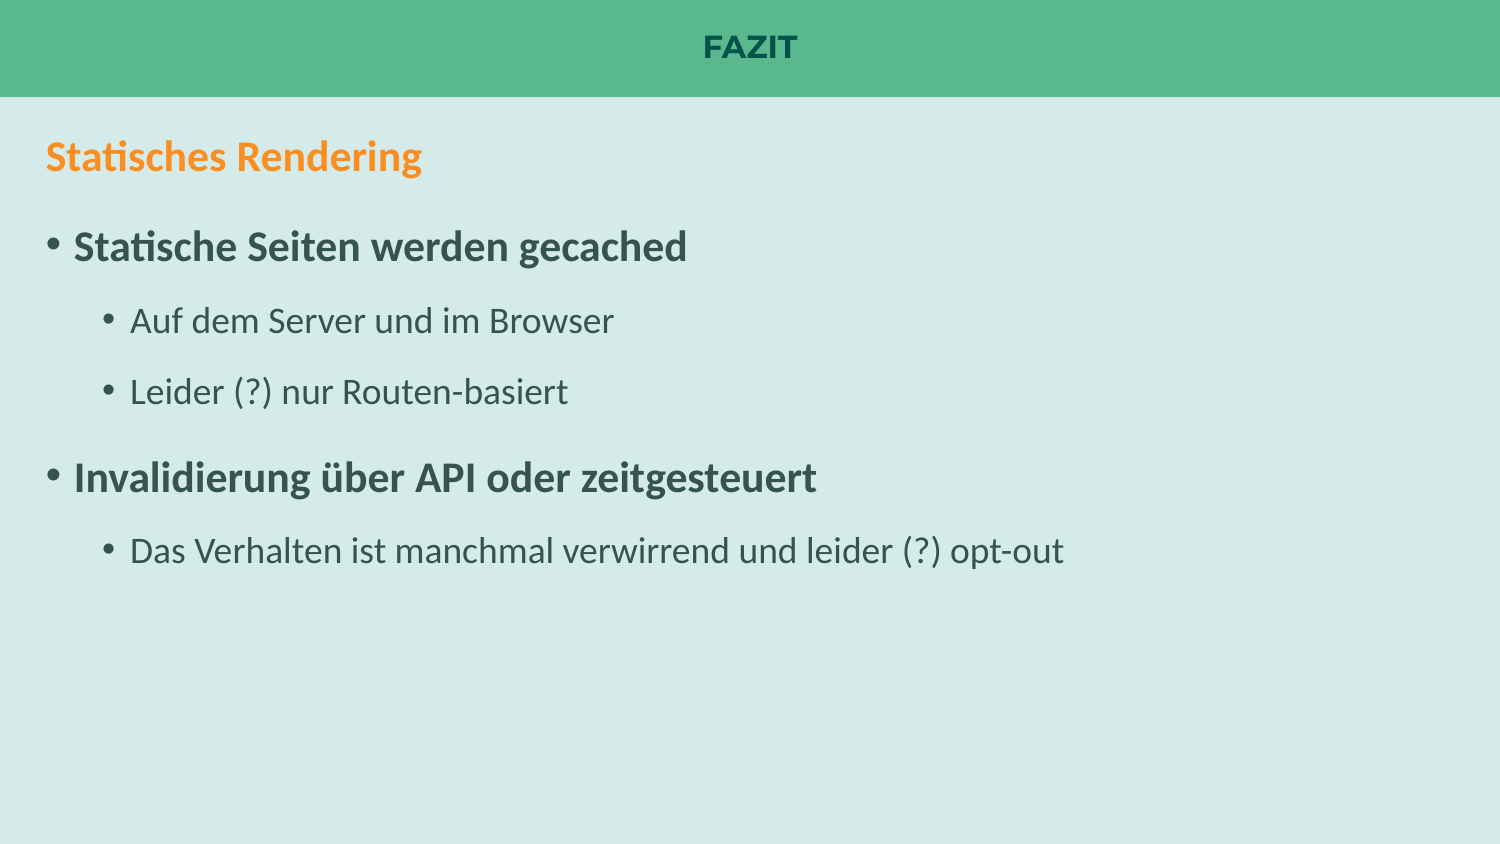

# Fazit
Statisches Rendering
Statische Seiten werden gecached
Auf dem Server und im Browser
Leider (?) nur Routen-basiert
Invalidierung über API oder zeitgesteuert
Das Verhalten ist manchmal verwirrend und leider (?) opt-out